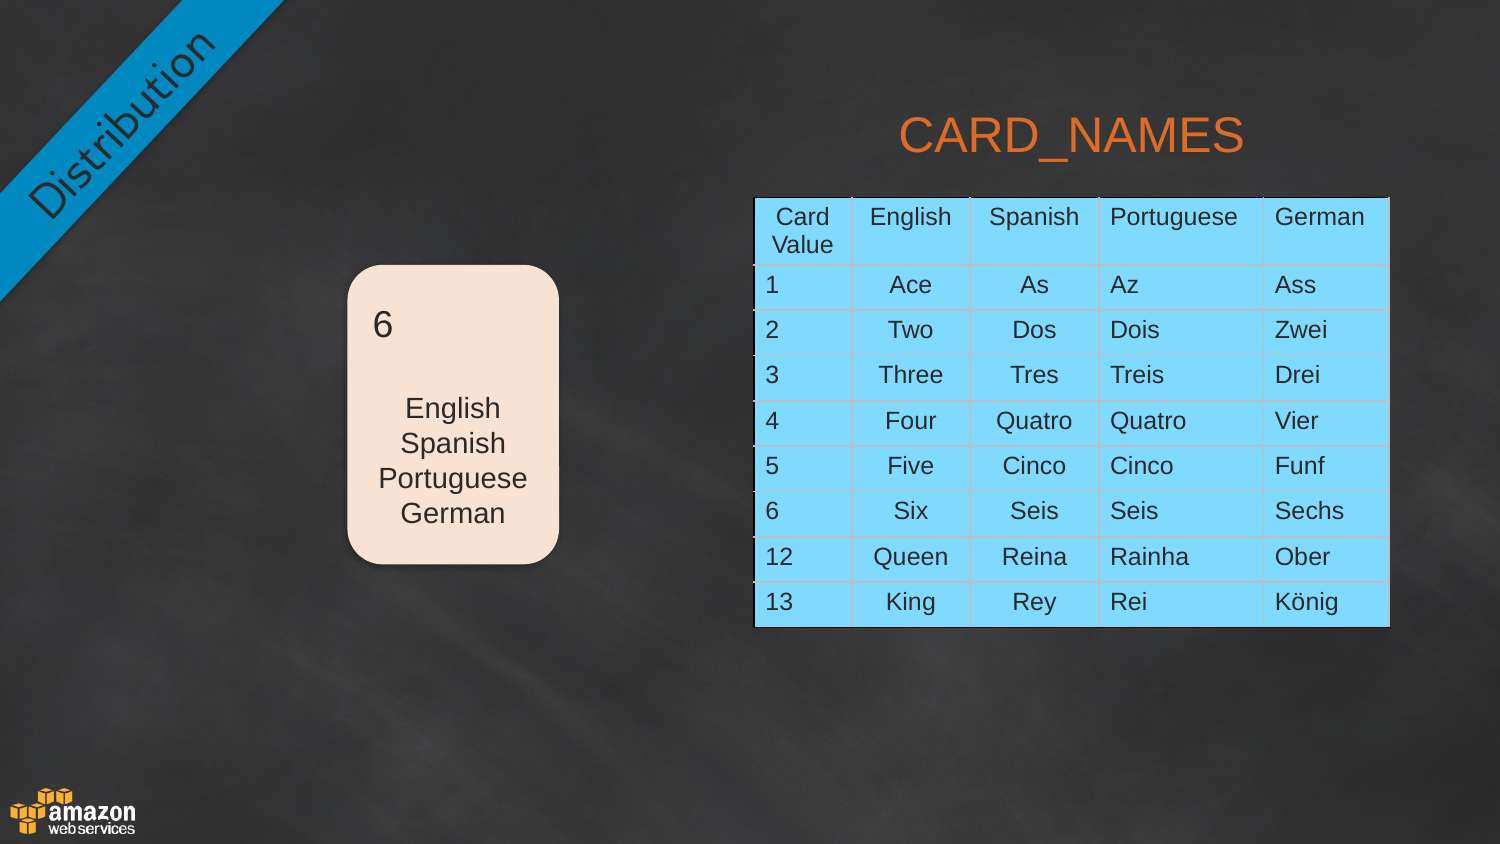

Distribution
CARD_NAMES
| Card Value | English | Spanish | Portuguese | German |
| --- | --- | --- | --- | --- |
| 1 | Ace | As | Az | Ass |
| 2 | Two | Dos | Dois | Zwei |
| 3 | Three | Tres | Treis | Drei |
| 4 | Four | Quatro | Quatro | Vier |
| 5 | Five | Cinco | Cinco | Funf |
| 6 | Six | Seis | Seis | Sechs |
| 12 | Queen | Reina | Rainha | Ober |
| 13 | King | Rey | Rei | König |
6

English
Spanish
Portuguese
German